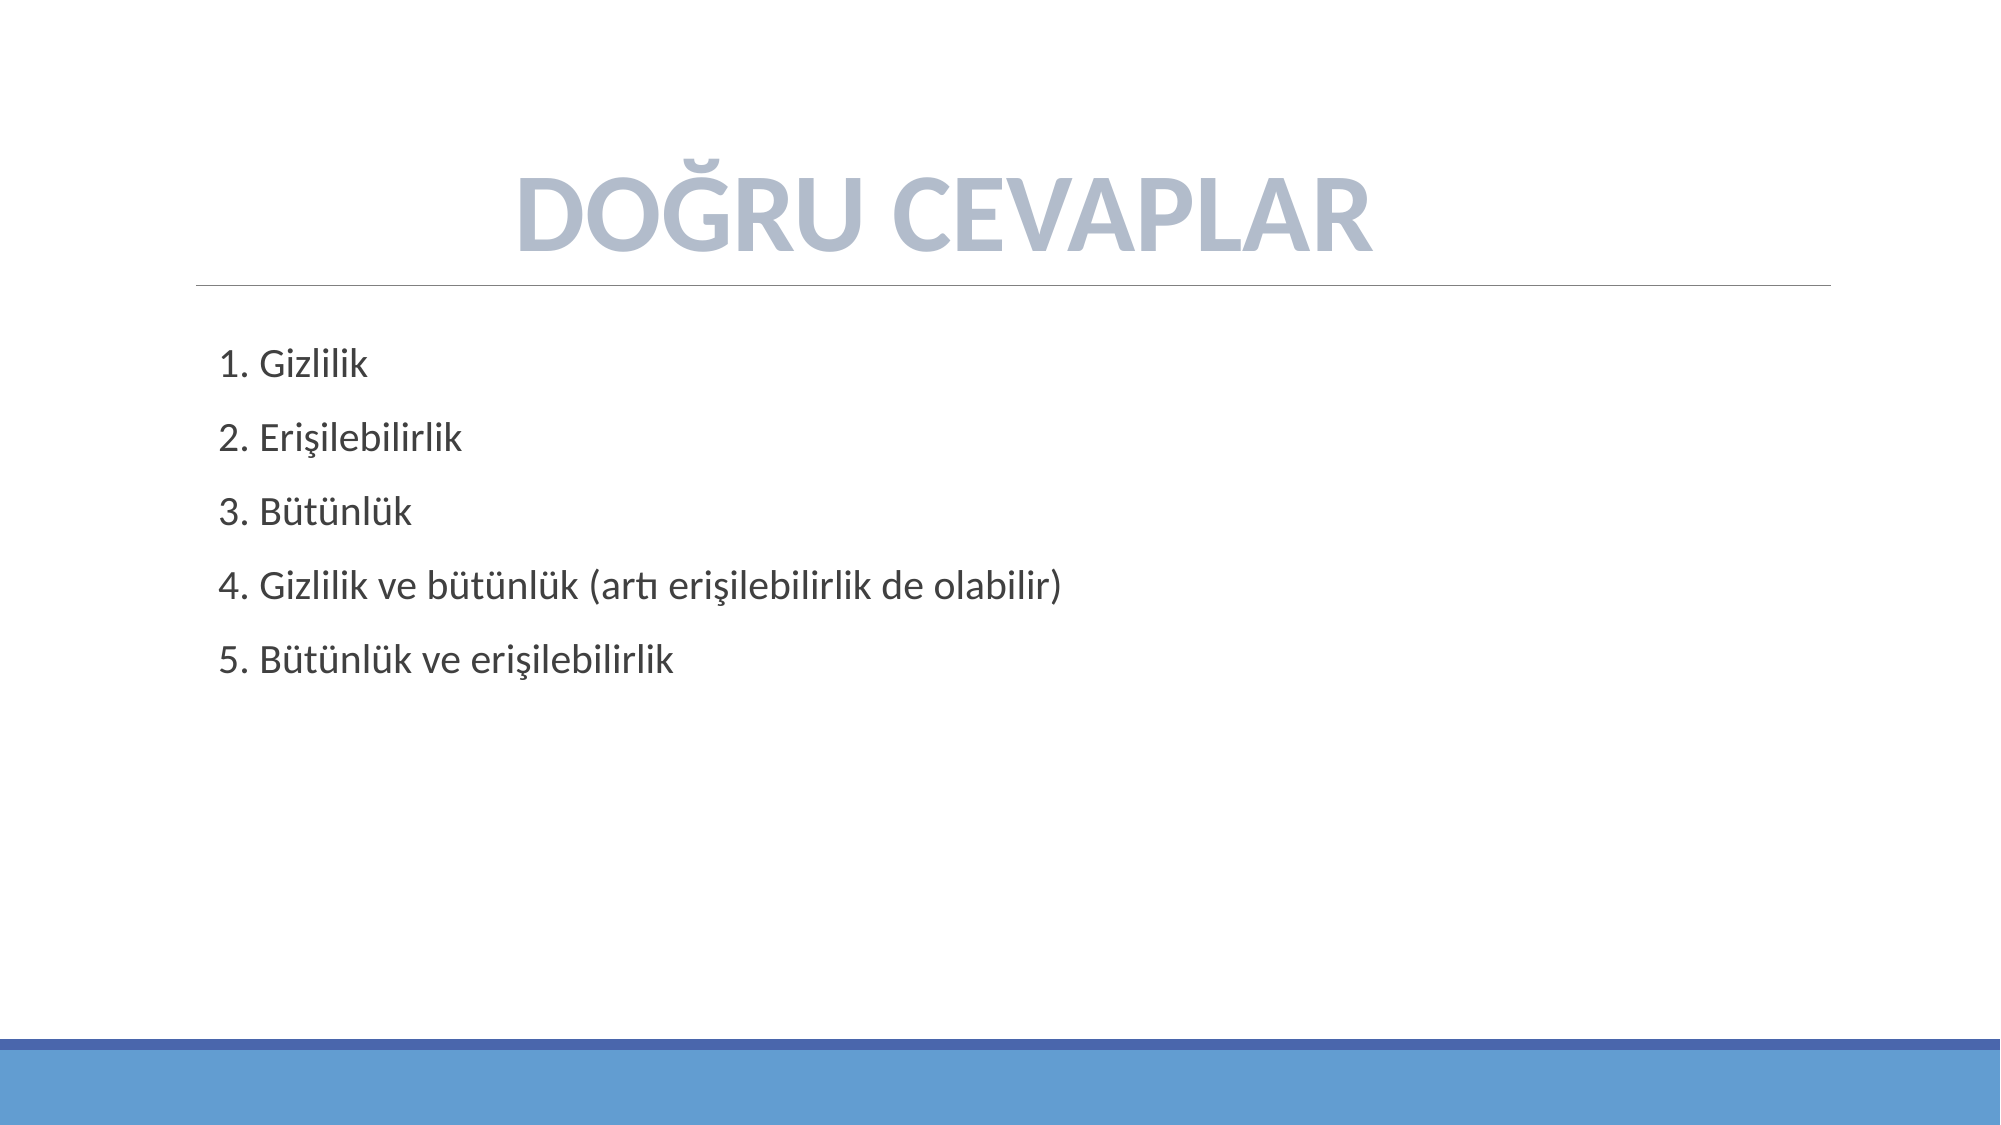

DOĞRU CEVAPLAR
1. Gizlilik
2. Erişilebilirlik
3. Bütünlük
4. Gizlilik ve bütünlük (artı erişilebilirlik de olabilir)
5. Bütünlük ve erişilebilirlik